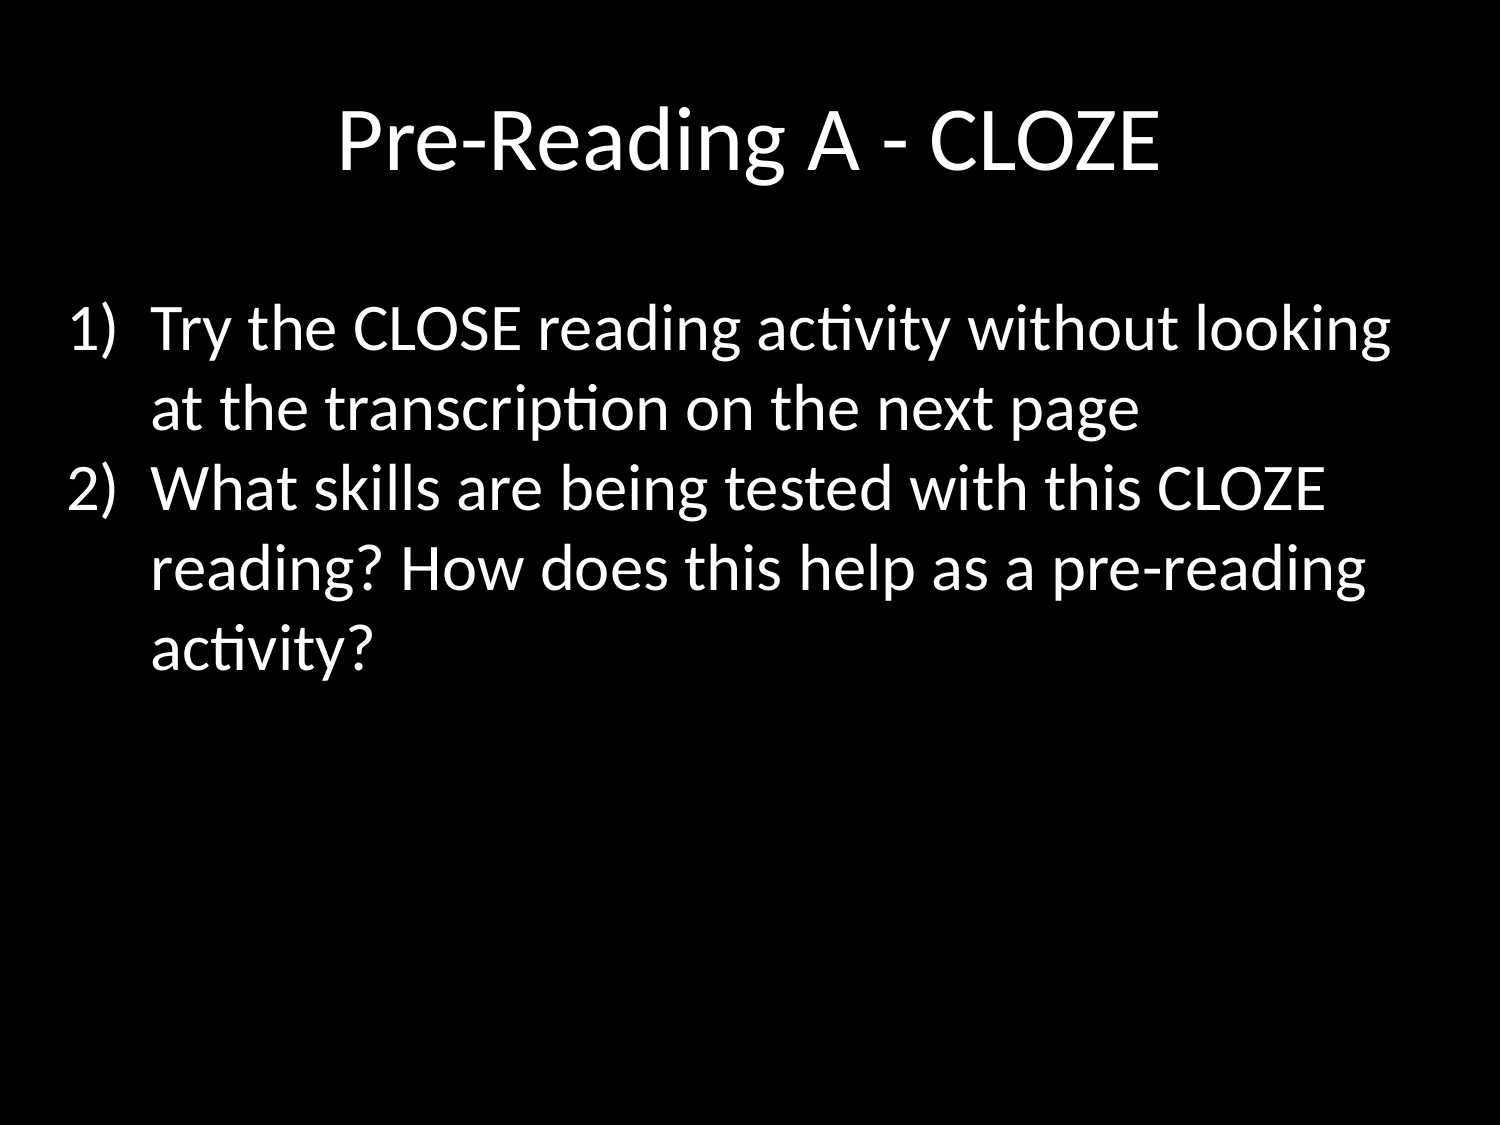

# Pre-Reading A - CLOZE
Try the CLOSE reading activity without looking at the transcription on the next page
What skills are being tested with this CLOZE reading? How does this help as a pre-reading activity?